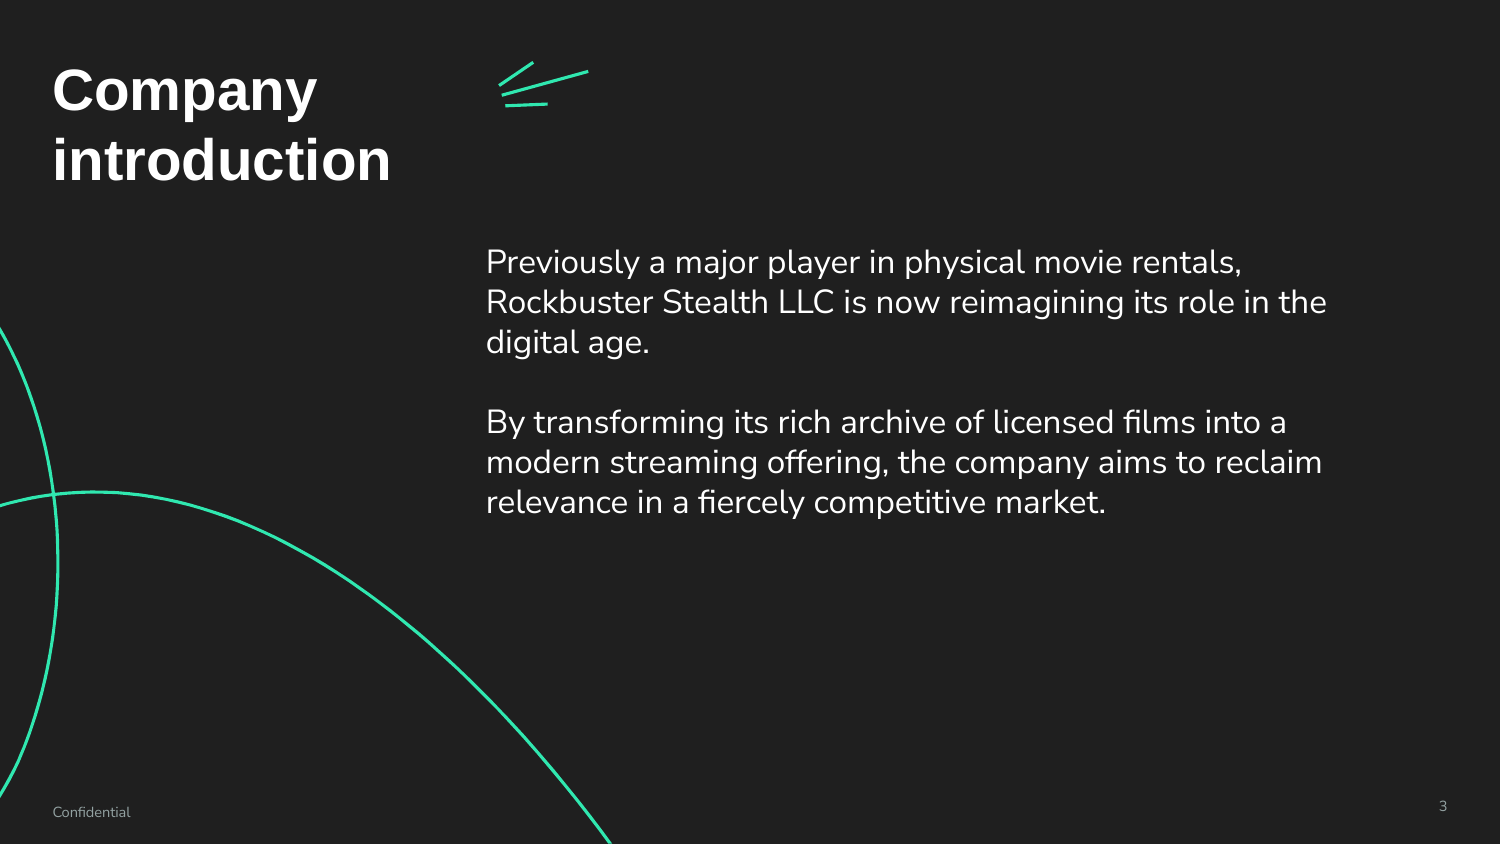

# Company introduction
Previously a major player in physical movie rentals, Rockbuster Stealth LLC is now reimagining its role in the digital age.

By transforming its rich archive of licensed films into a modern streaming offering, the company aims to reclaim relevance in a fiercely competitive market.
Confidential